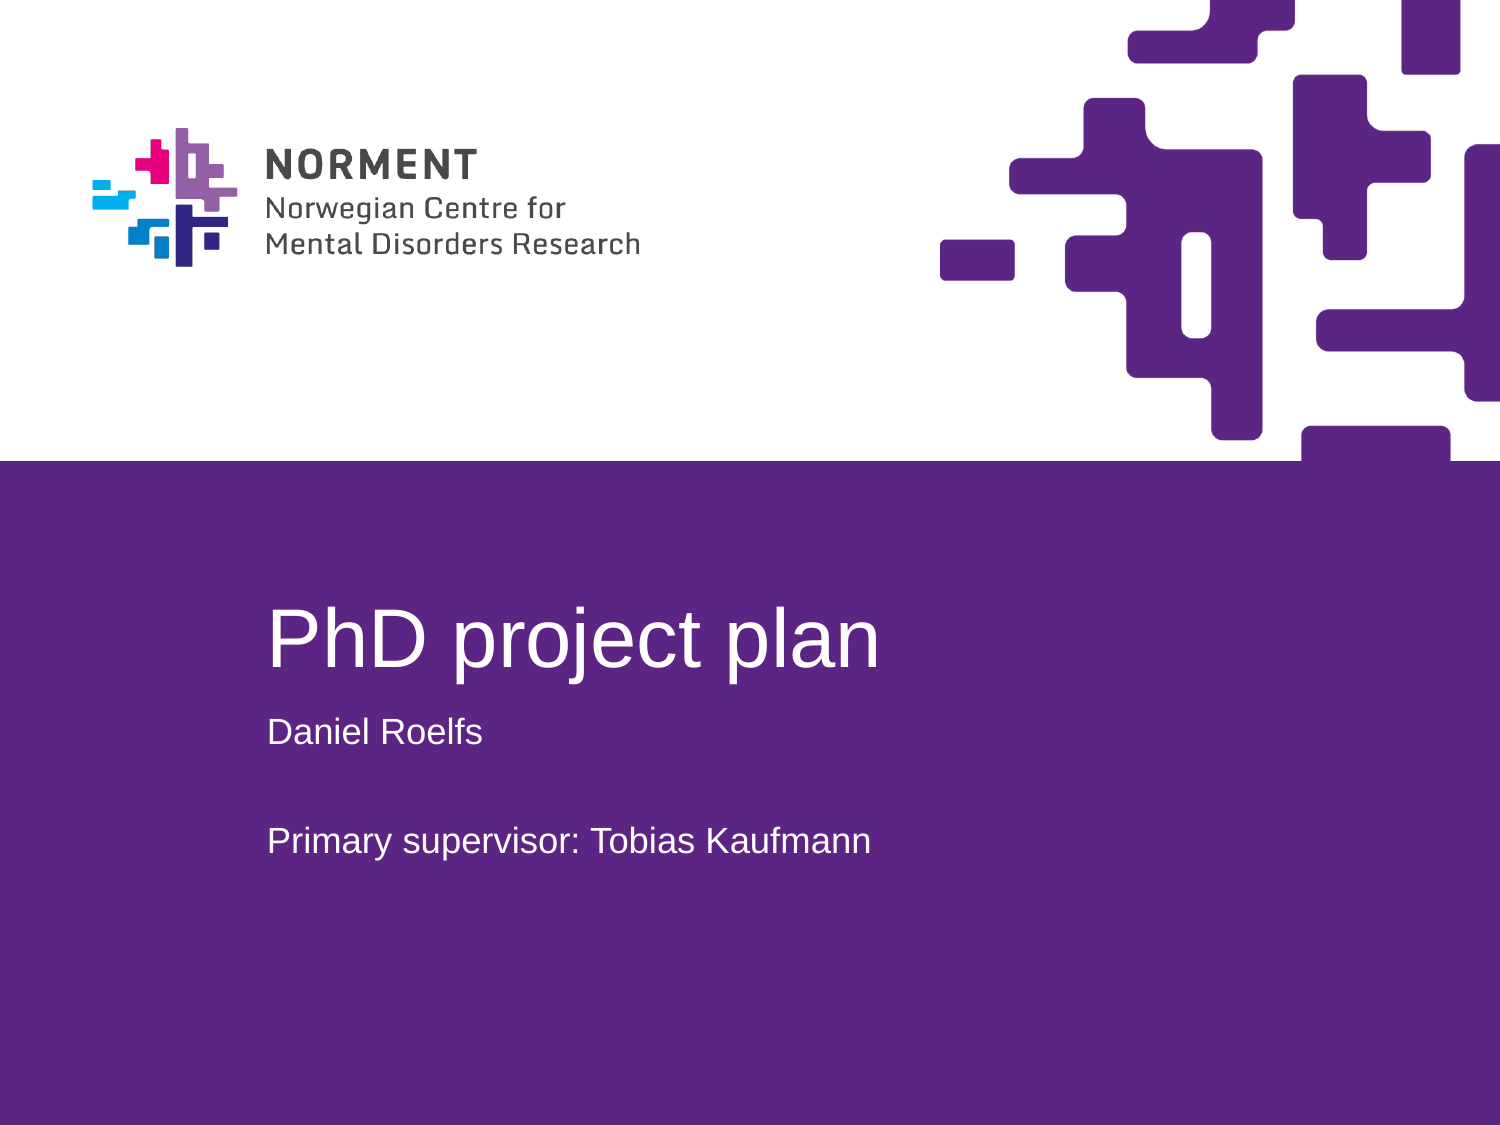

# PhD project plan
Daniel Roelfs

Primary supervisor: Tobias Kaufmann